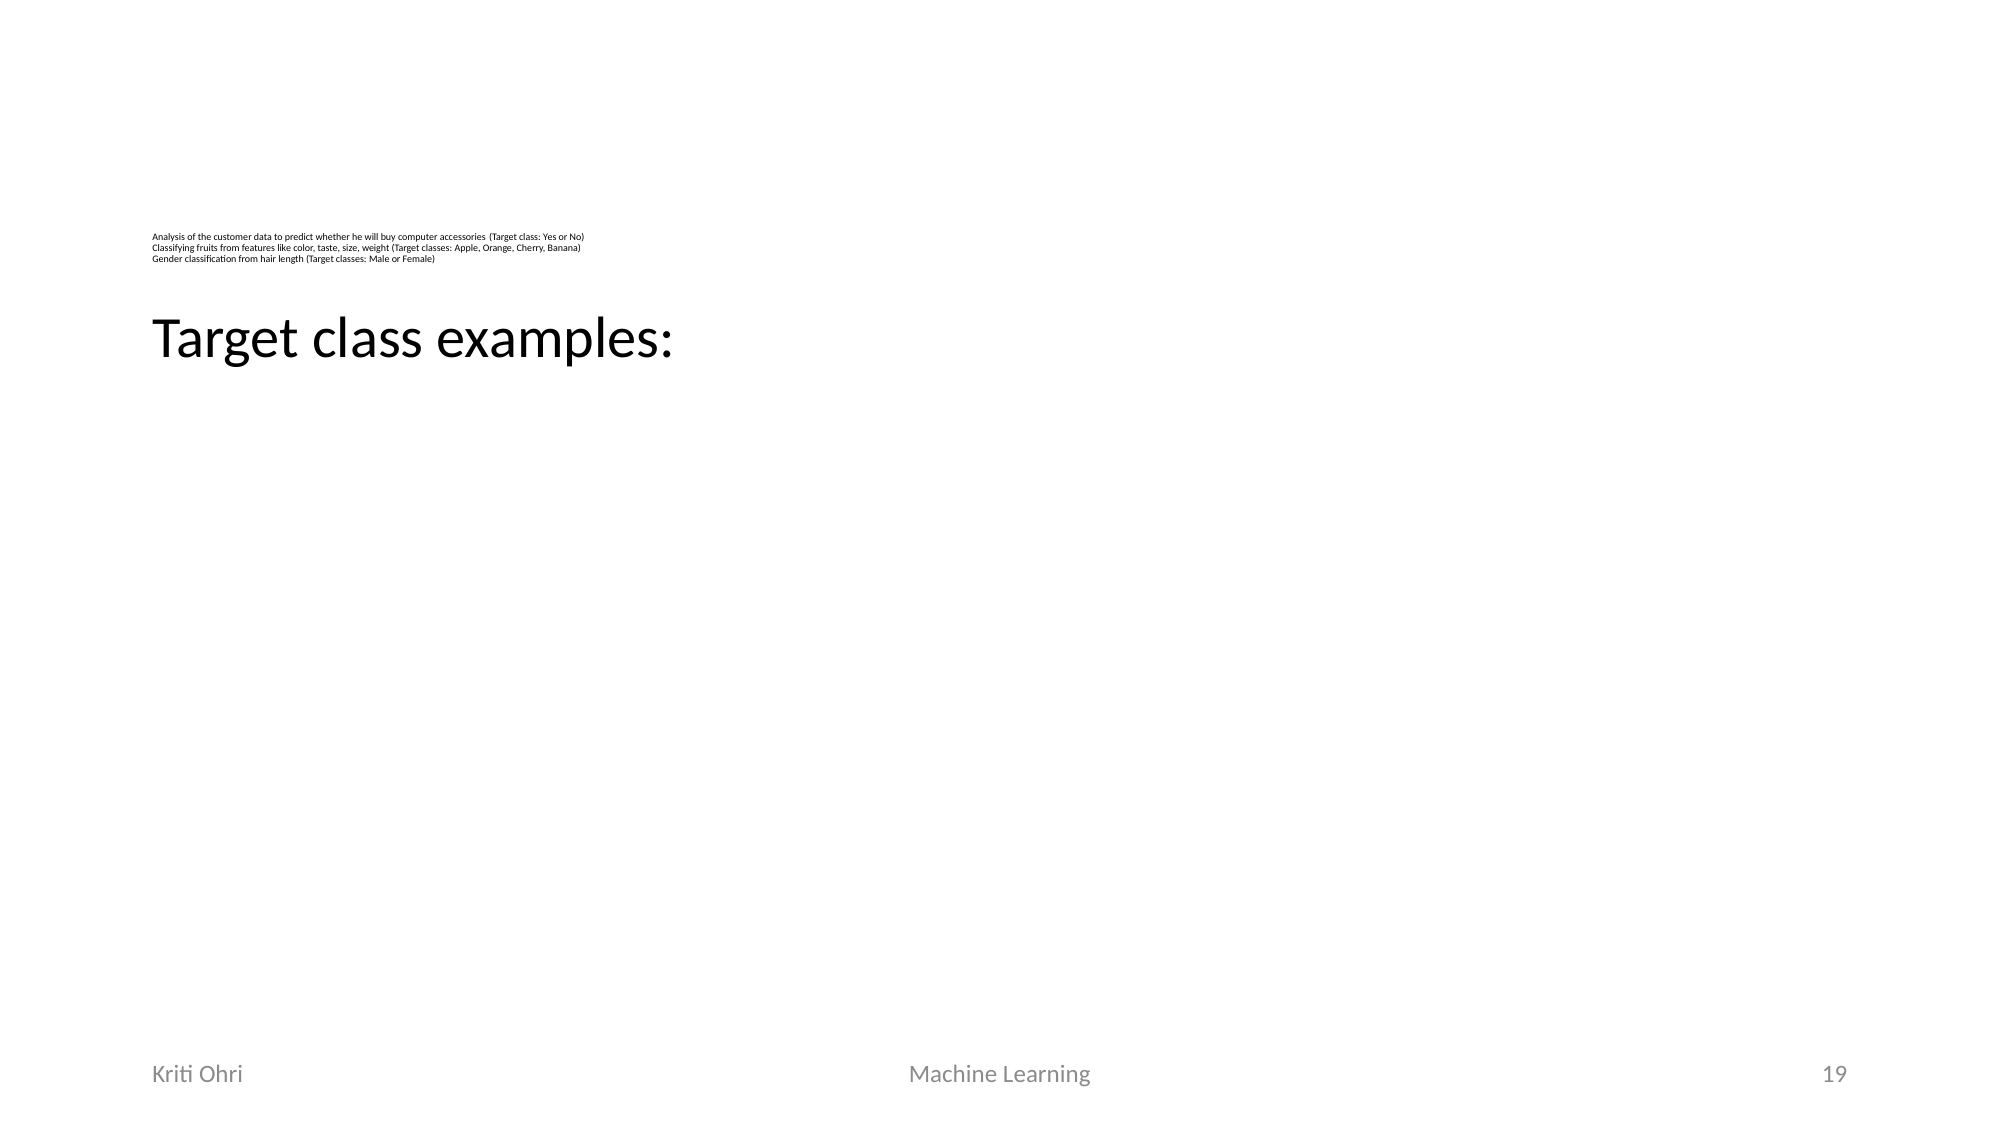

# Analysis of the customer data to predict whether he will buy computer accessories (Target class: Yes or No) Classifying fruits from features like color, taste, size, weight (Target classes: Apple, Orange, Cherry, Banana) Gender classification from hair length (Target classes: Male or Female)
Target class examples:
Kriti Ohri
Machine Learning
19